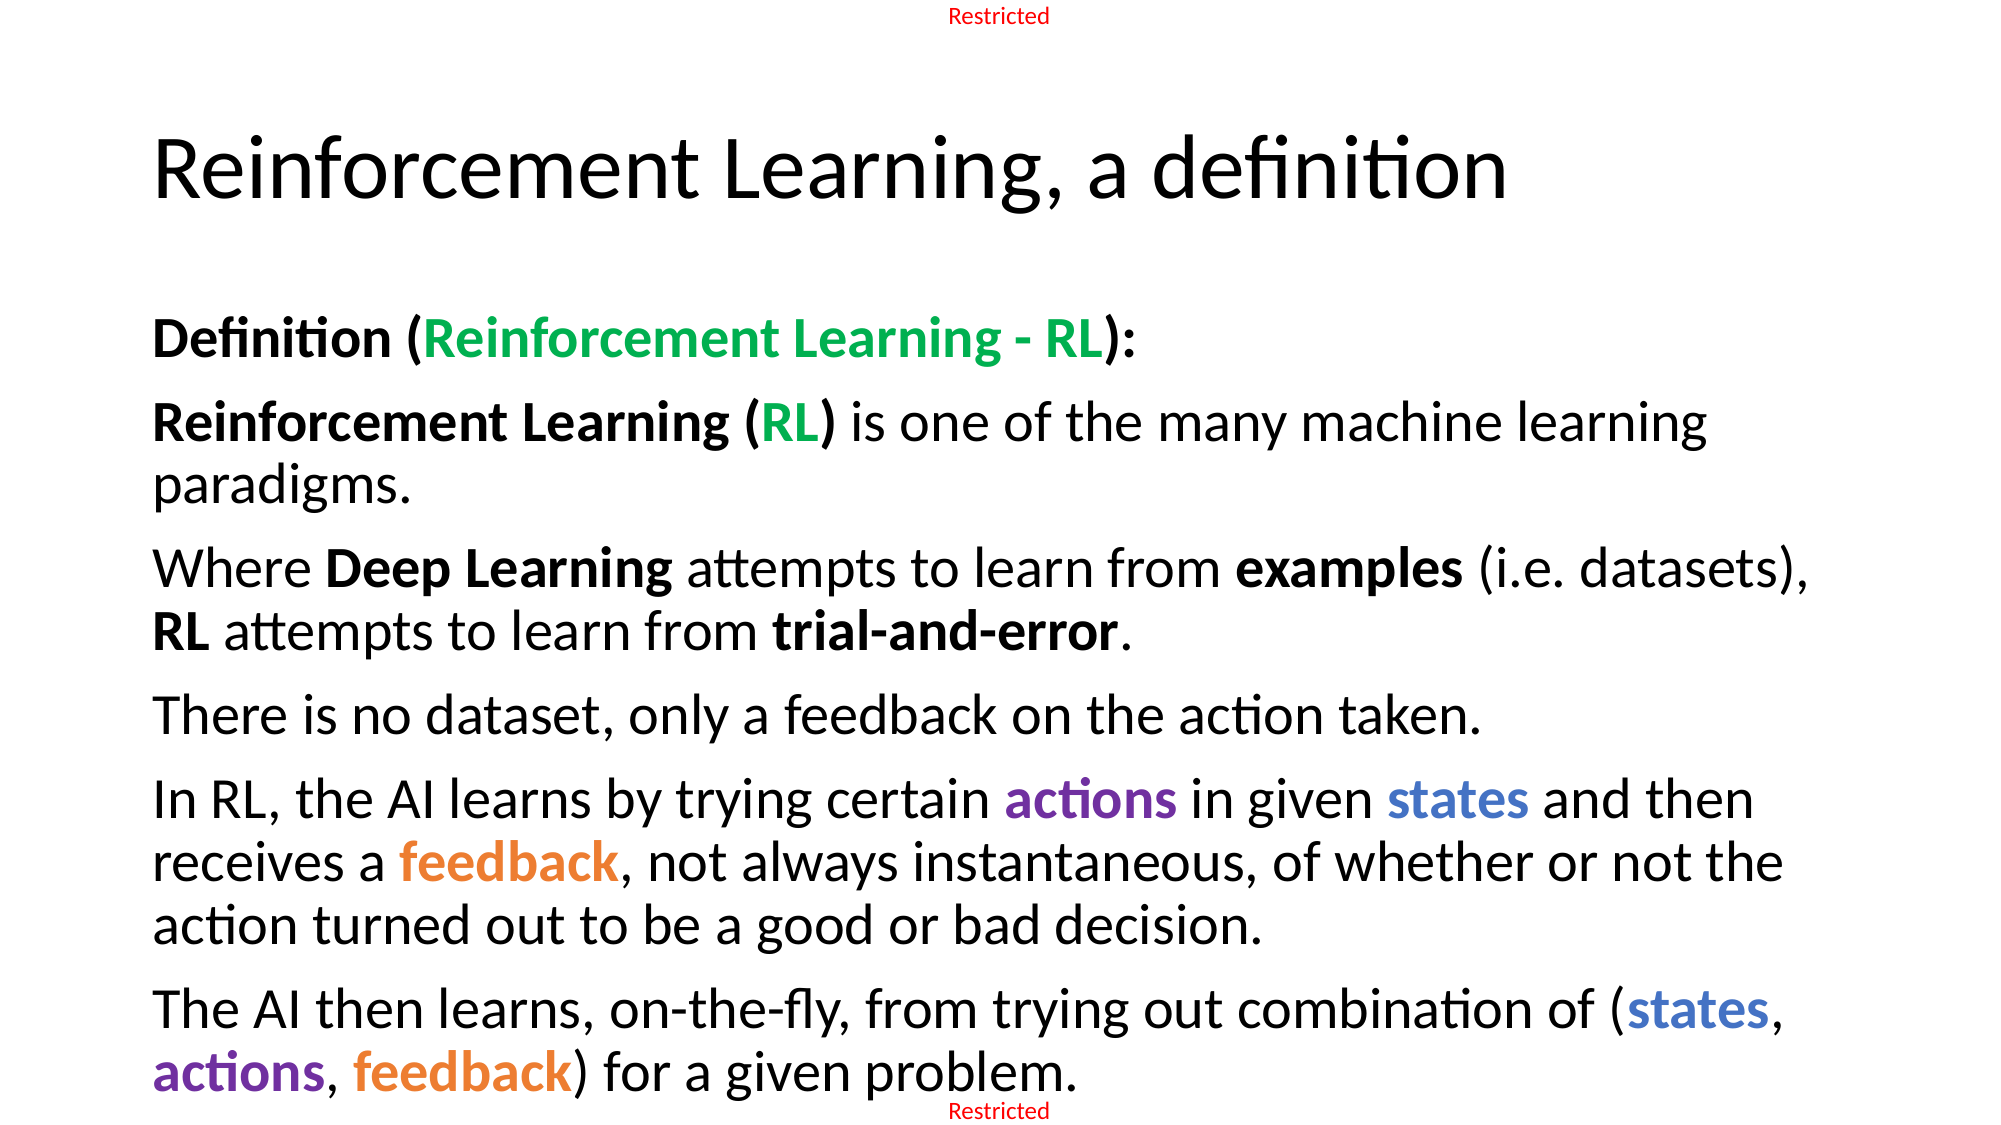

# Reinforcement Learning, a definition
Definition (Reinforcement Learning - RL):
Reinforcement Learning (RL) is one of the many machine learning paradigms.
Where Deep Learning attempts to learn from examples (i.e. datasets), RL attempts to learn from trial-and-error.
There is no dataset, only a feedback on the action taken.
In RL, the AI learns by trying certain actions in given states and then receives a feedback, not always instantaneous, of whether or not the action turned out to be a good or bad decision.
The AI then learns, on-the-fly, from trying out combination of (states, actions, feedback) for a given problem.